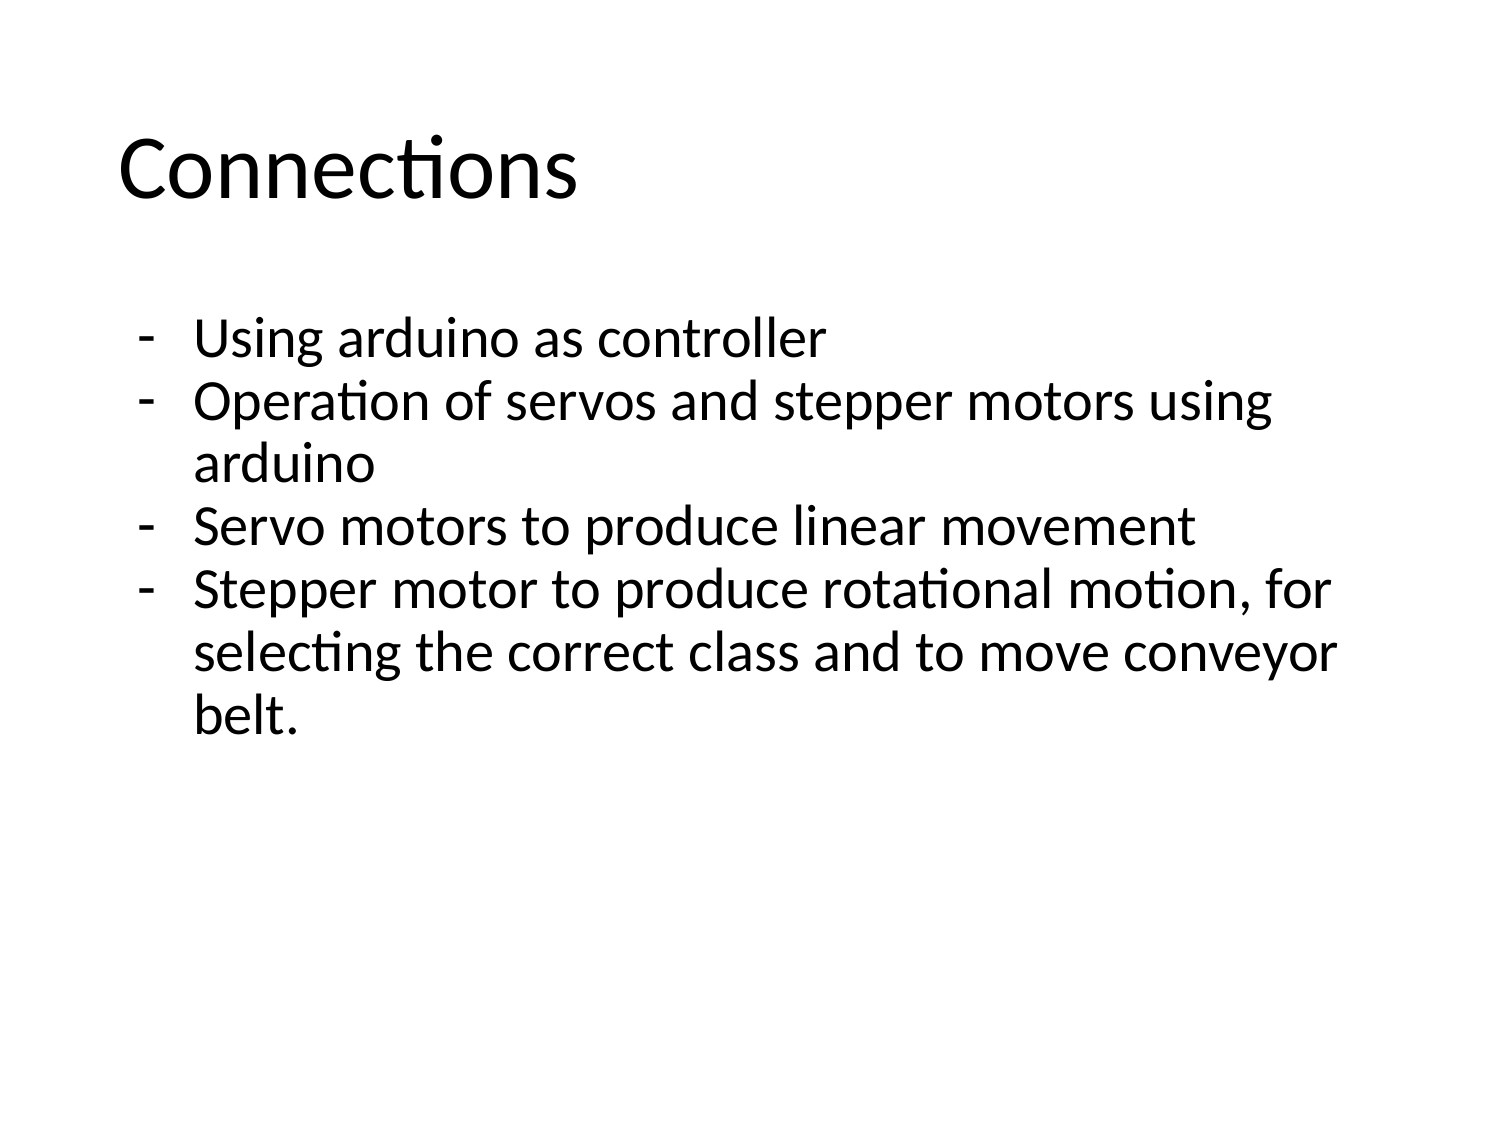

# Connections
Using arduino as controller
Operation of servos and stepper motors using arduino
Servo motors to produce linear movement
Stepper motor to produce rotational motion, for selecting the correct class and to move conveyor belt.